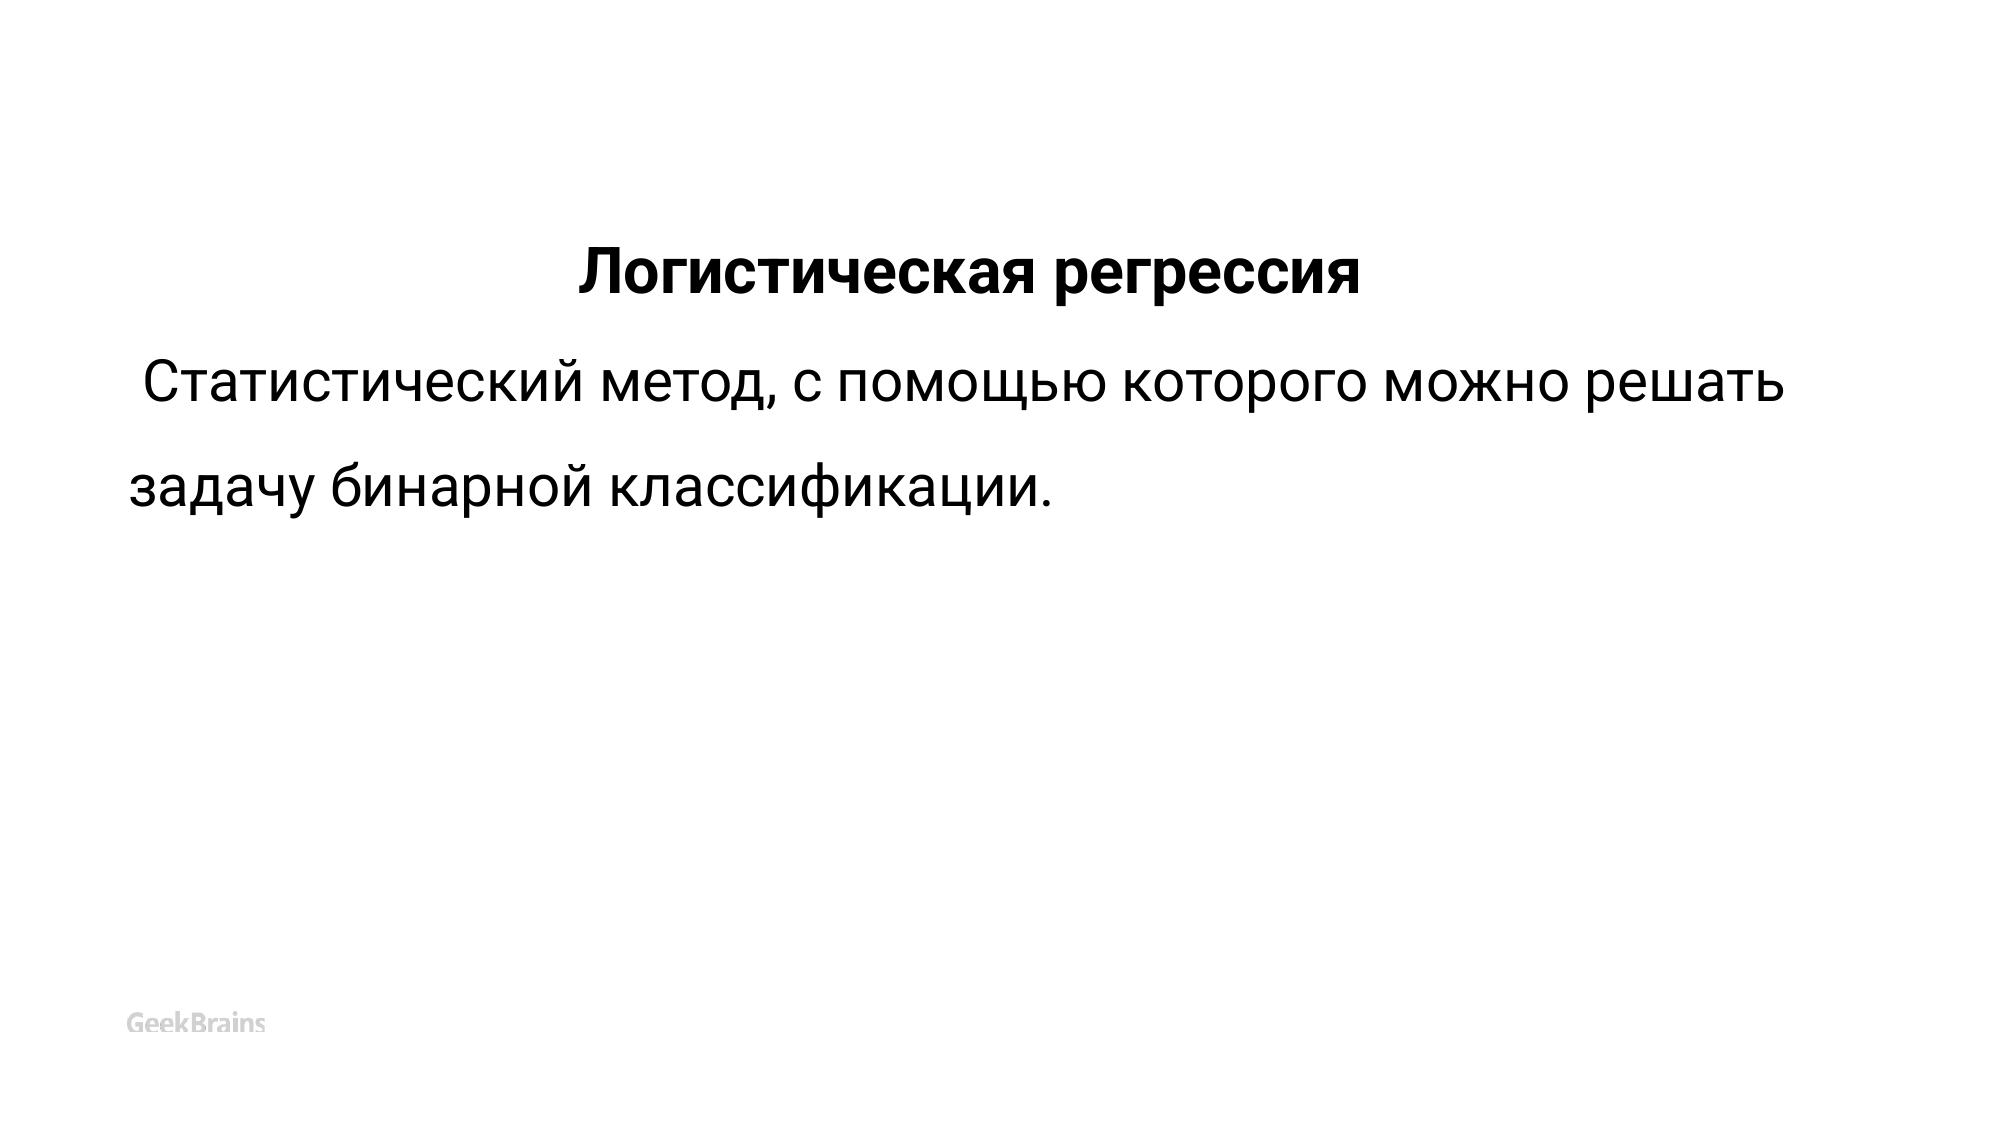

# Логистическая регрессия Статистический метод, с помощью которого можно решать задачу бинарной классификации.